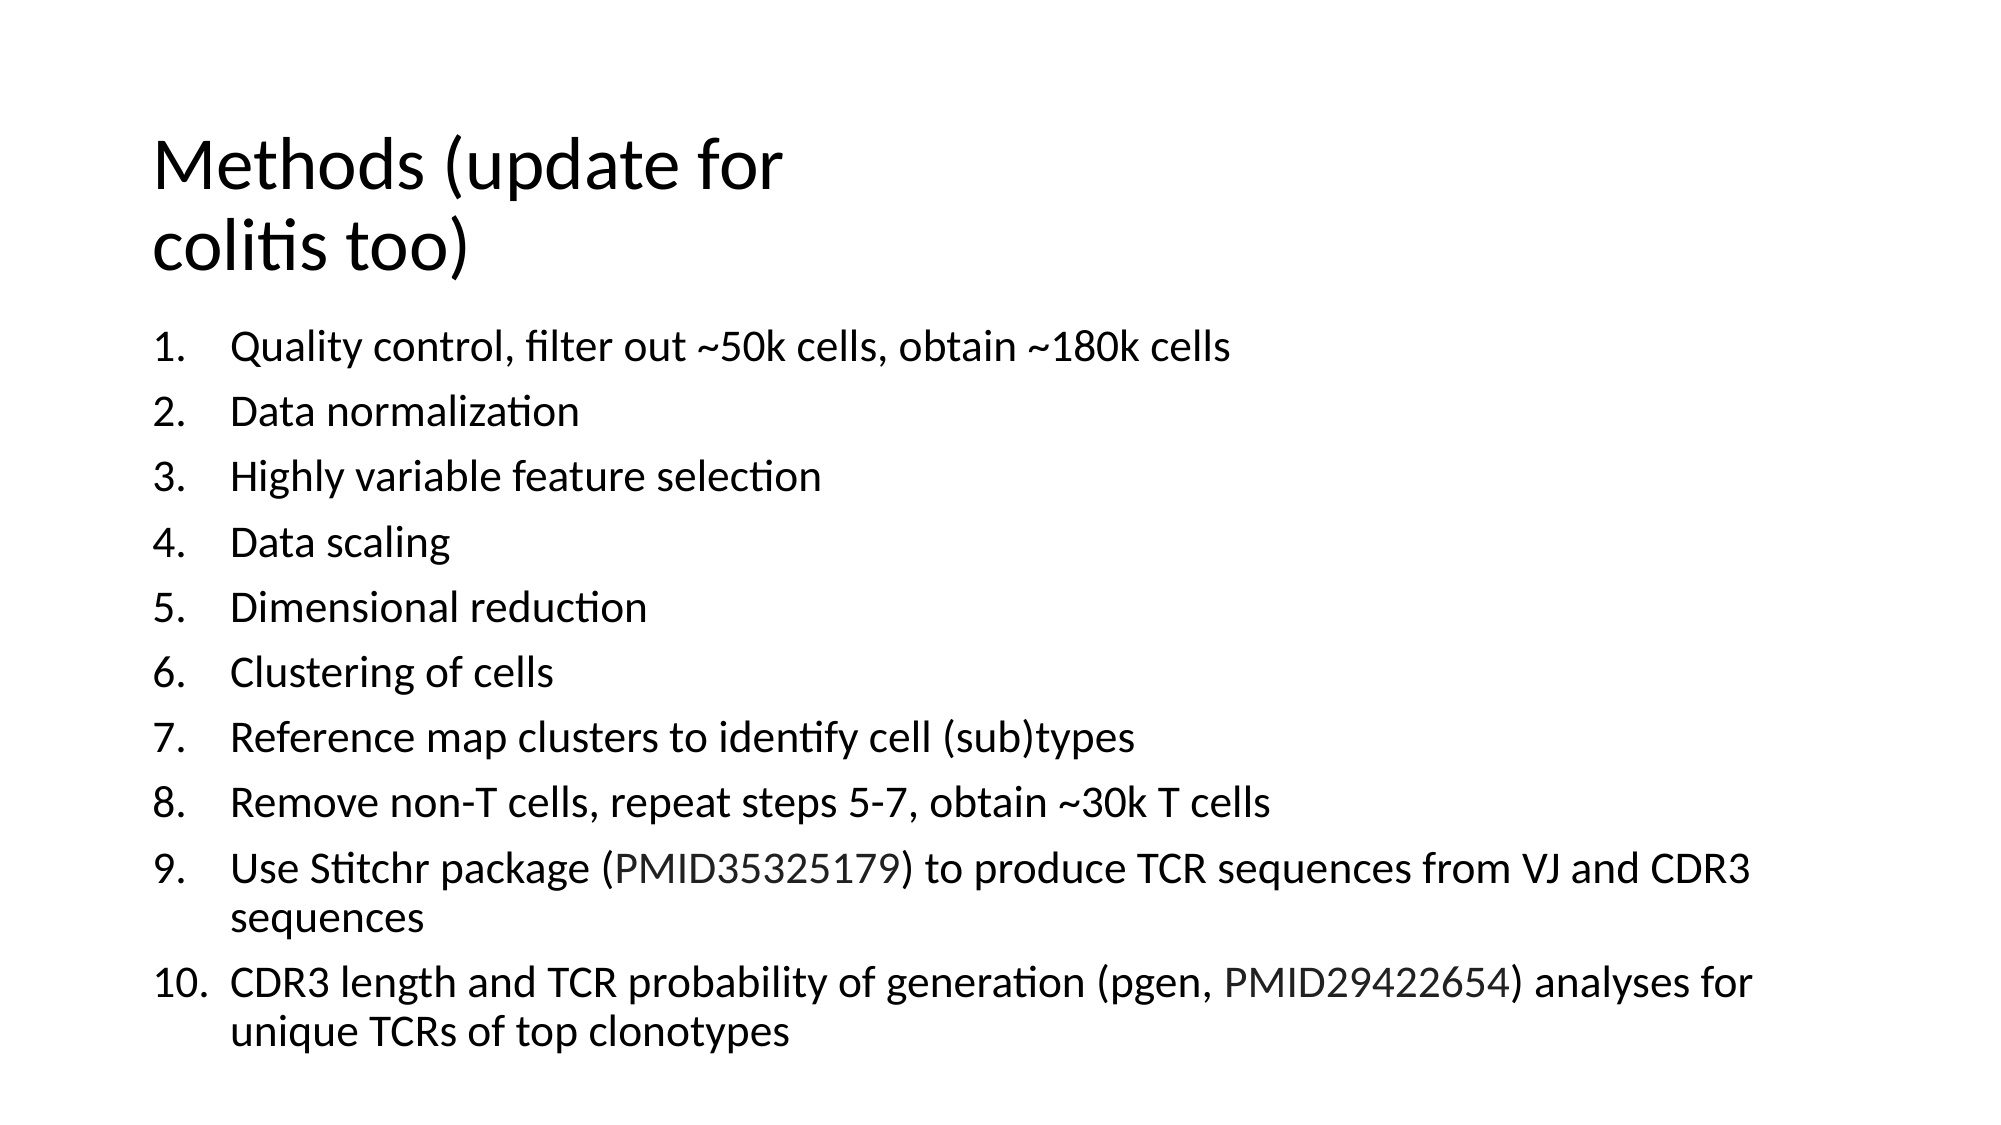

# Methods (update for colitis too)
Quality control, filter out ~50k cells, obtain ~180k cells
Data normalization
Highly variable feature selection
Data scaling
Dimensional reduction
Clustering of cells
Reference map clusters to identify cell (sub)types
Remove non-T cells, repeat steps 5-7, obtain ~30k T cells
Use Stitchr package (PMID35325179) to produce TCR sequences from VJ and CDR3 sequences
CDR3 length and TCR probability of generation (pgen, PMID29422654) analyses for unique TCRs of top clonotypes